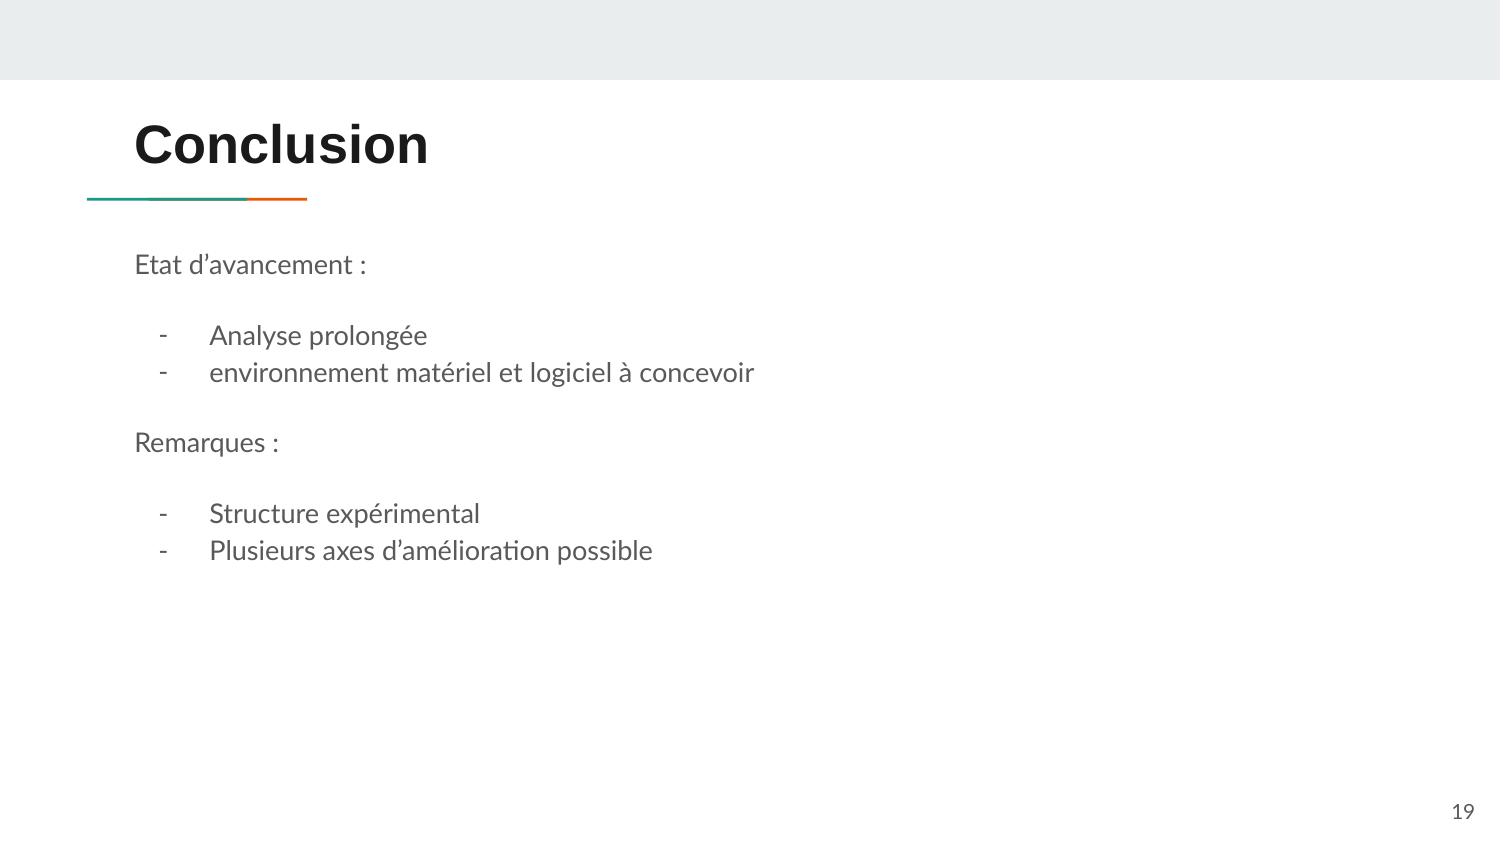

# Conclusion
Etat d’avancement :
Analyse prolongée
environnement matériel et logiciel à concevoir
Remarques :
Structure expérimental
Plusieurs axes d’amélioration possible
19